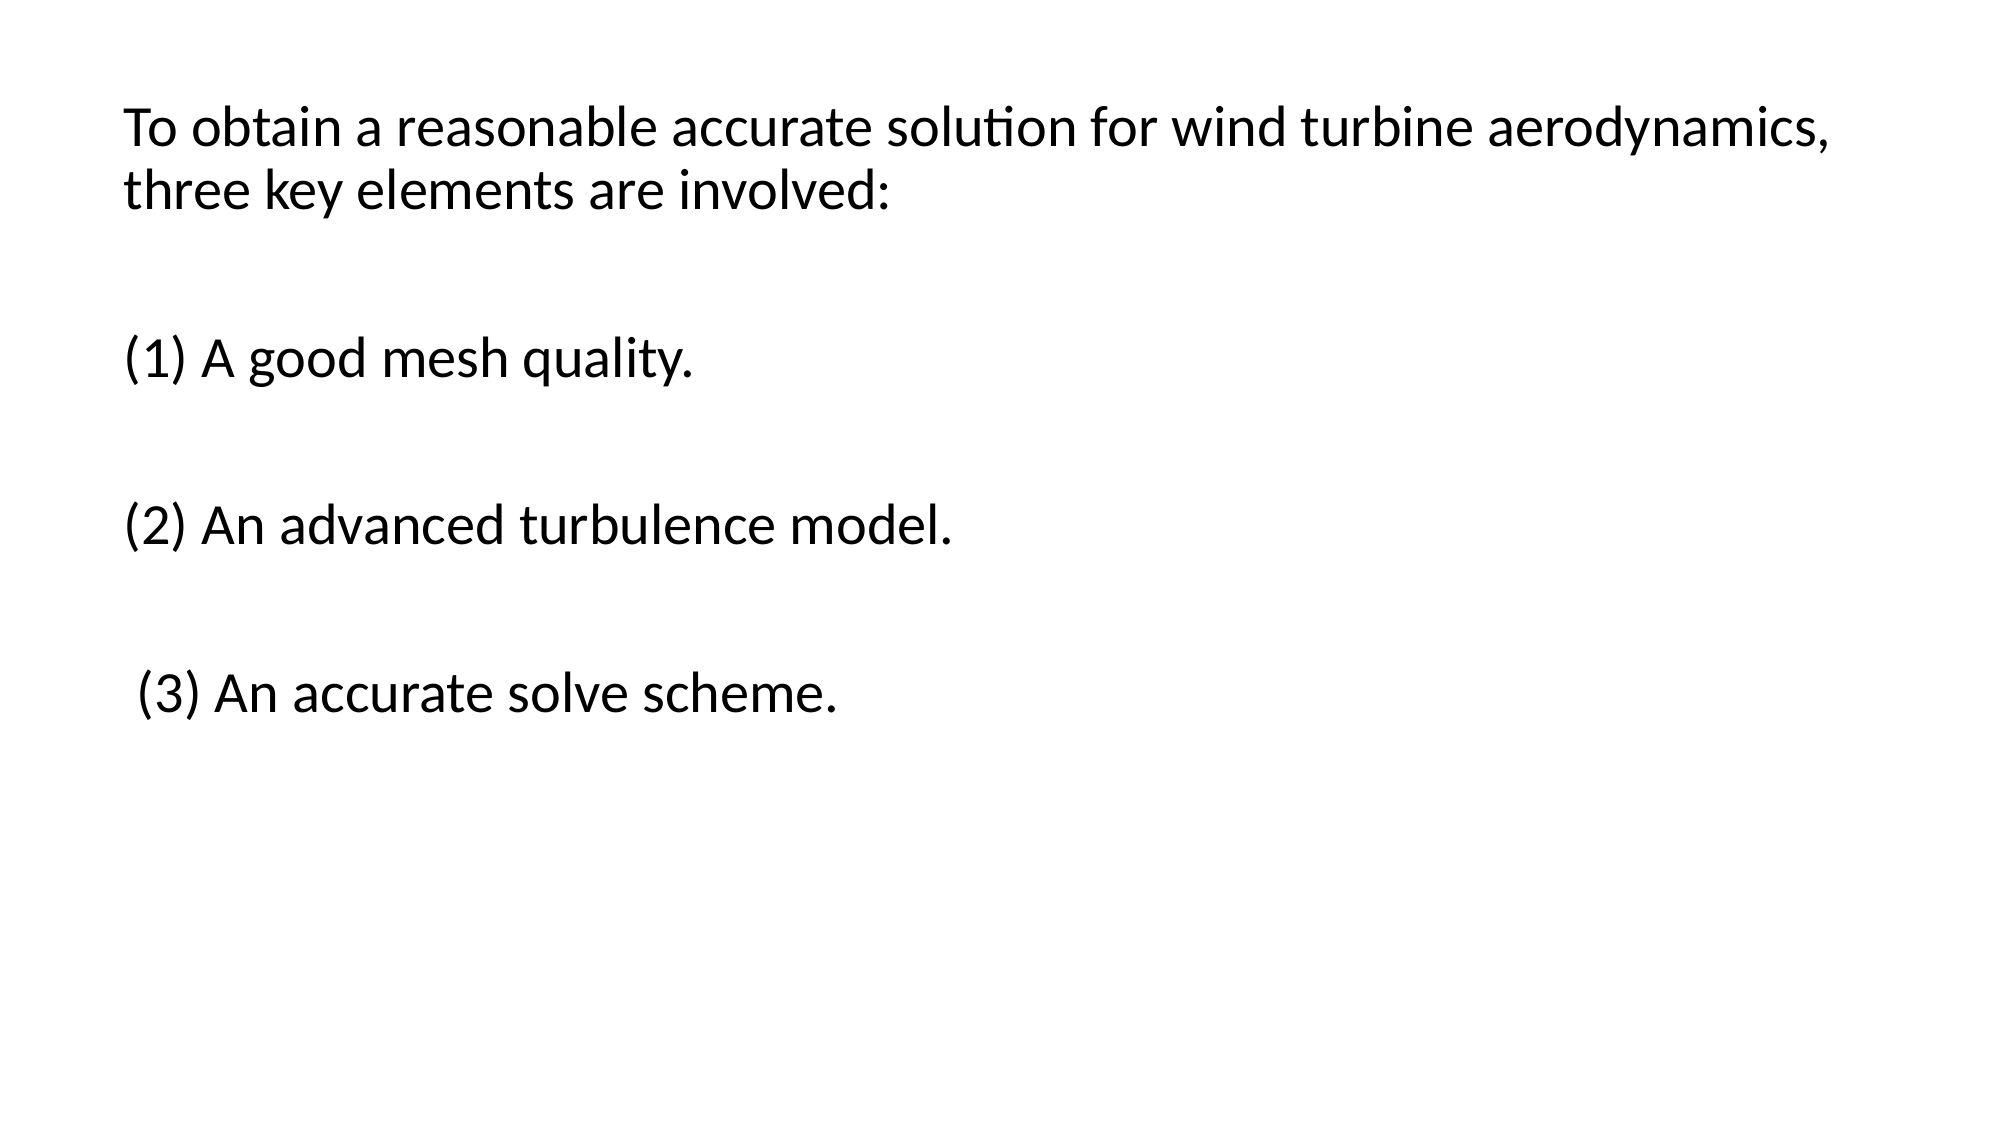

To obtain a reasonable accurate solution for wind turbine aerodynamics, three key elements are involved:

(1) A good mesh quality.

(2) An advanced turbulence model.

 (3) An accurate solve scheme.